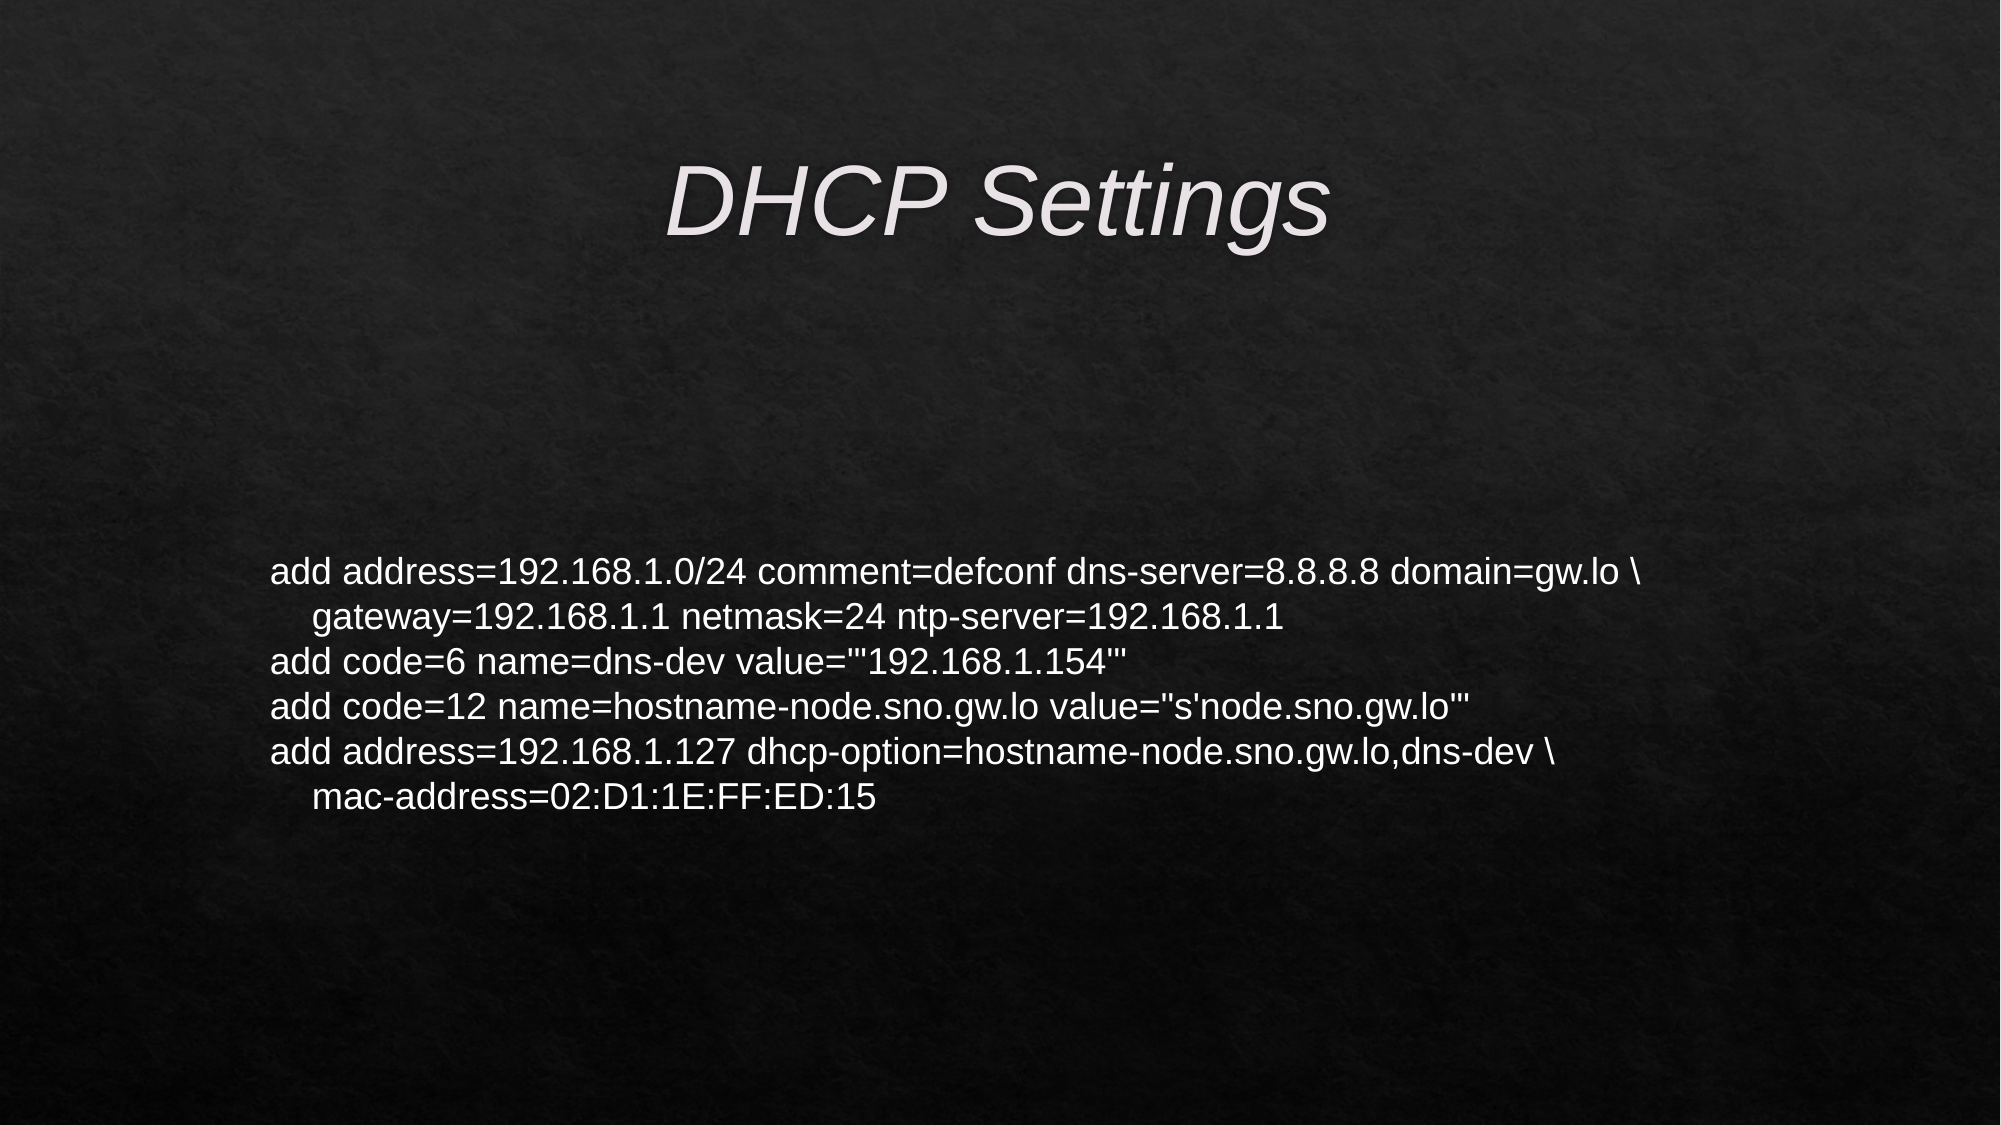

# DHCP Settings
add address=192.168.1.0/24 comment=defconf dns-server=8.8.8.8 domain=gw.lo \
    gateway=192.168.1.1 netmask=24 ntp-server=192.168.1.1
add code=6 name=dns-dev value="'192.168.1.154'"
add code=12 name=hostname-node.sno.gw.lo value="s'node.sno.gw.lo'"
add address=192.168.1.127 dhcp-option=hostname-node.sno.gw.lo,dns-dev \
    mac-address=02:D1:1E:FF:ED:15